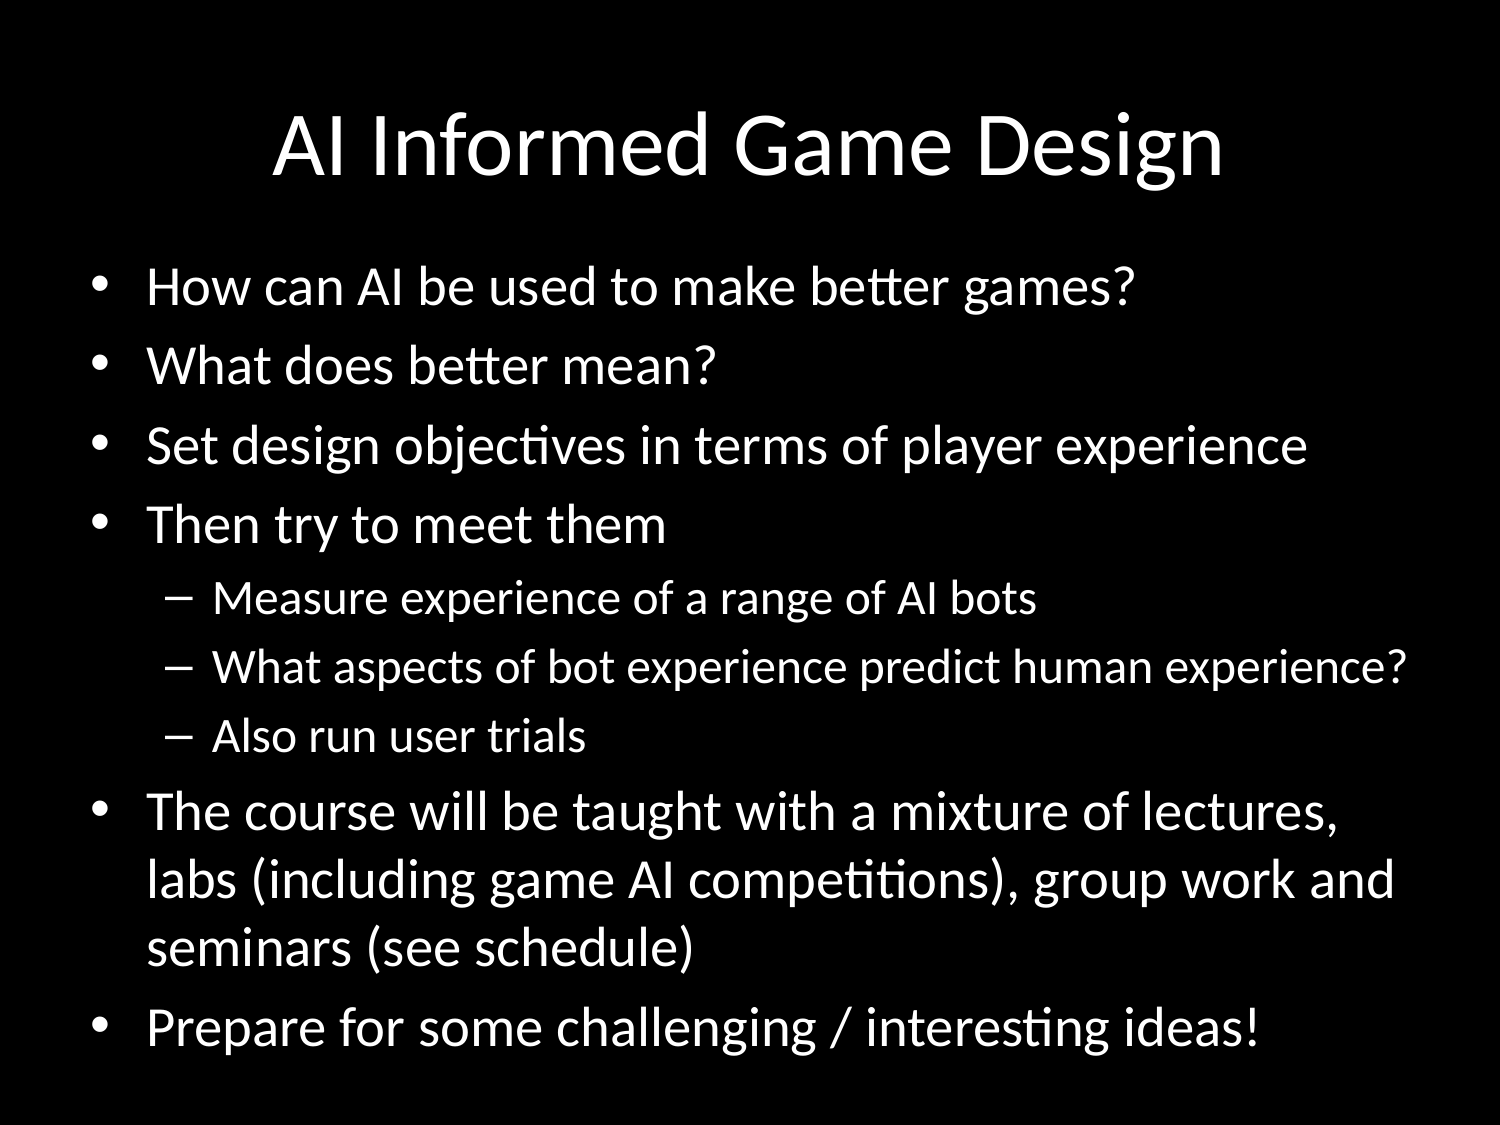

# AI Informed Game Design
How can AI be used to make better games?
What does better mean?
Set design objectives in terms of player experience
Then try to meet them
Measure experience of a range of AI bots
What aspects of bot experience predict human experience?
Also run user trials
The course will be taught with a mixture of lectures, labs (including game AI competitions), group work and seminars (see schedule)
Prepare for some challenging / interesting ideas!